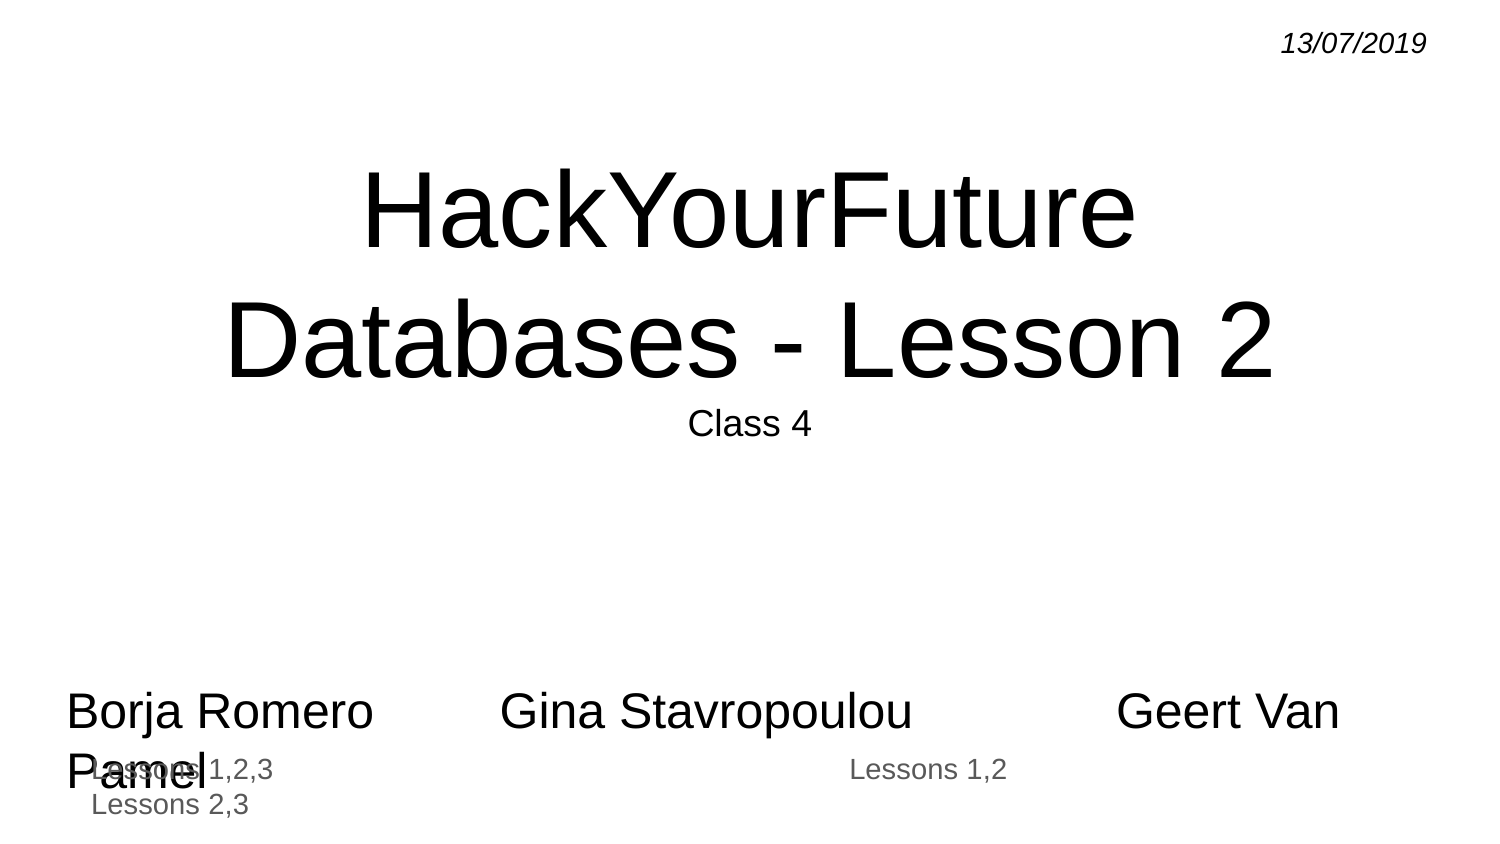

13/07/2019
HackYourFuture
Databases - Lesson 2
Class 4
Borja Romero         Gina Stavropoulou	   	Geert Van Pamel

Lessons 1,2,3      				 Lessons 1,2            		          	 Lessons 2,3